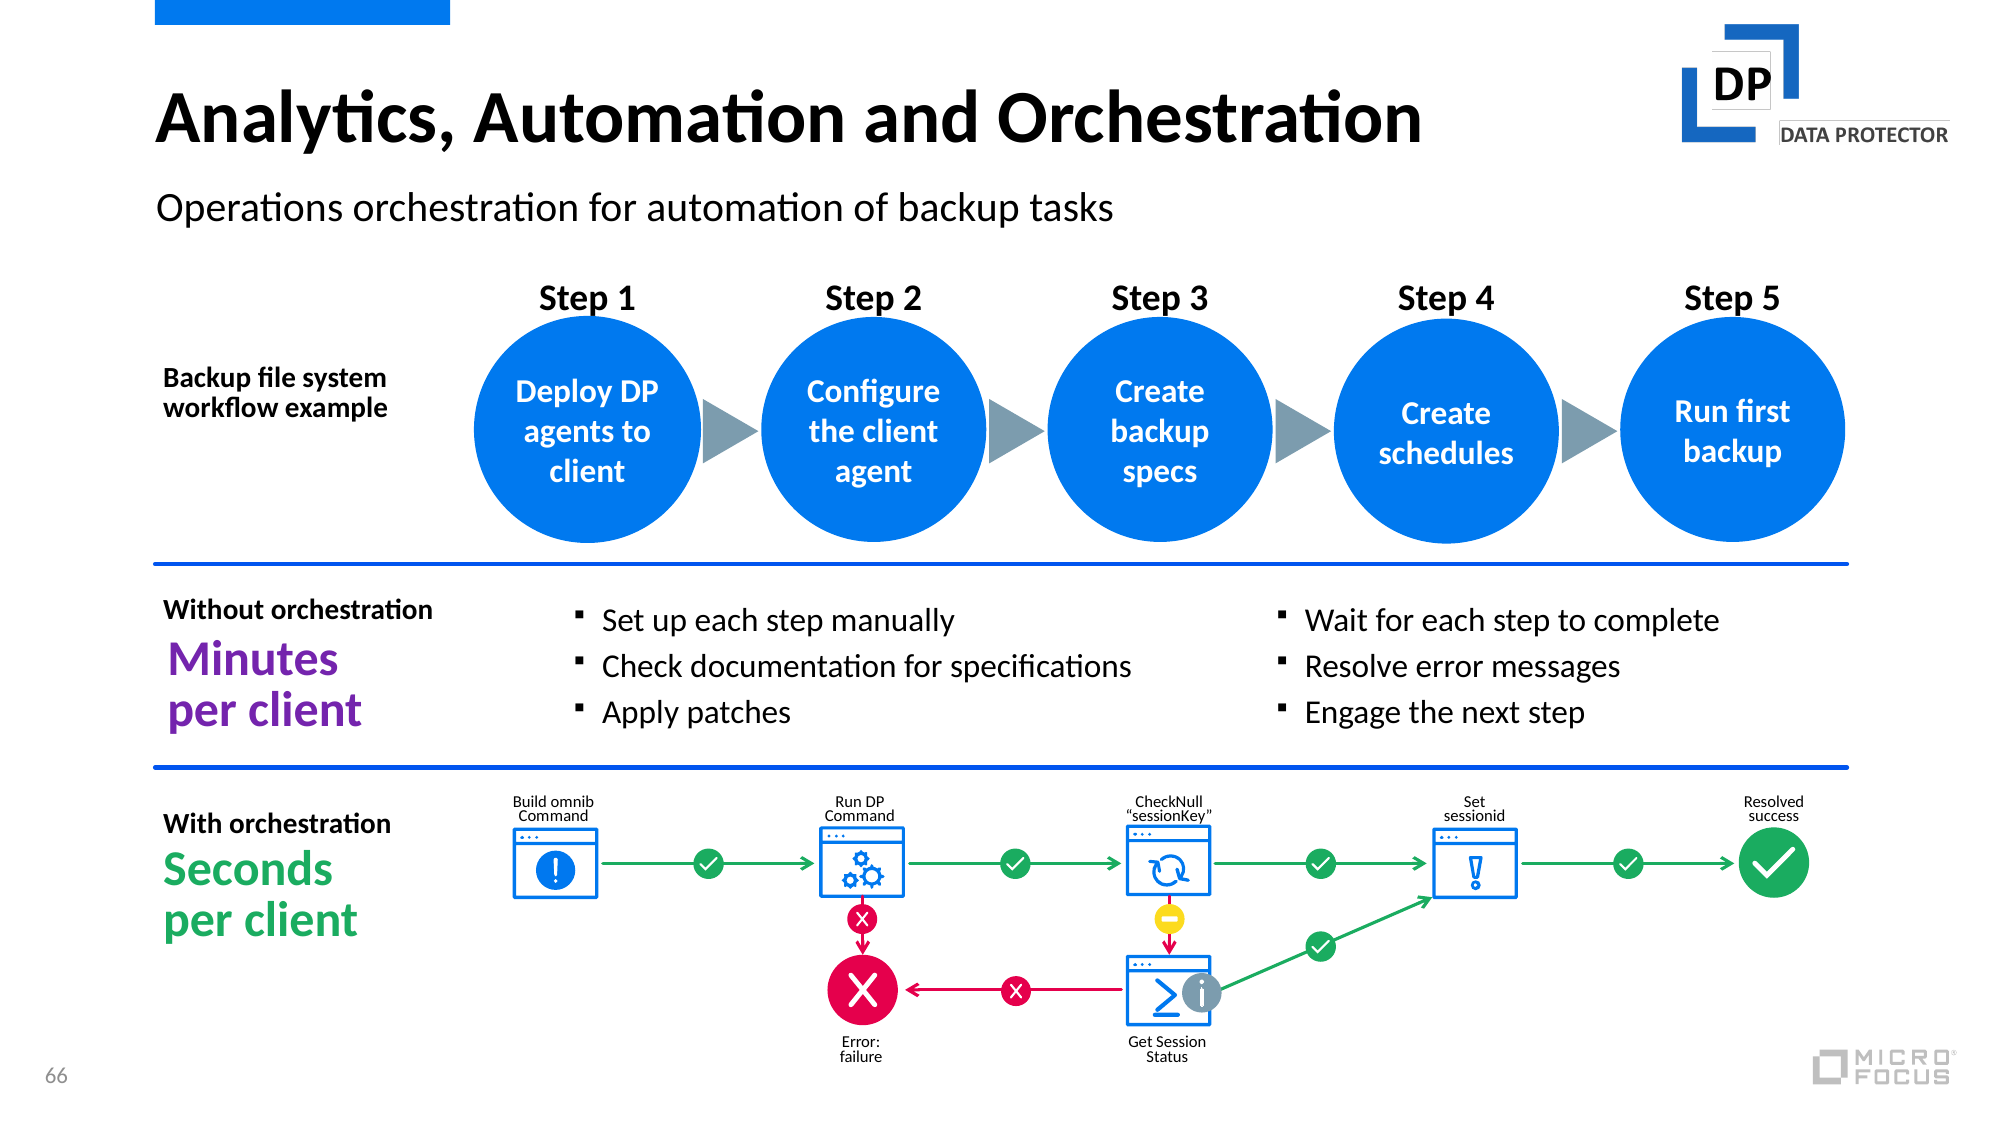

# Analytics, Automation and Orchestration

Operations orchestration for automation of backup tasks
Step 1
Deploy DP agents to client
Step 2
Configure the client agent

Step 3
Create backup specs

Step 4
Create schedules

Step 5
Run first backup

Backup file system
workflow example
Without orchestration
Set up each step manually
Check documentation for specifications
Apply patches
Wait for each step to complete
Resolve error messages
Engage the next step
Minutes
per client
Build omnib
Command
Run DP
Command
CheckNull
“sessionKey”
Set
sessionid
Resolved
success

Error:
failure
Get Session
Status
With orchestration
Seconds
per client
66